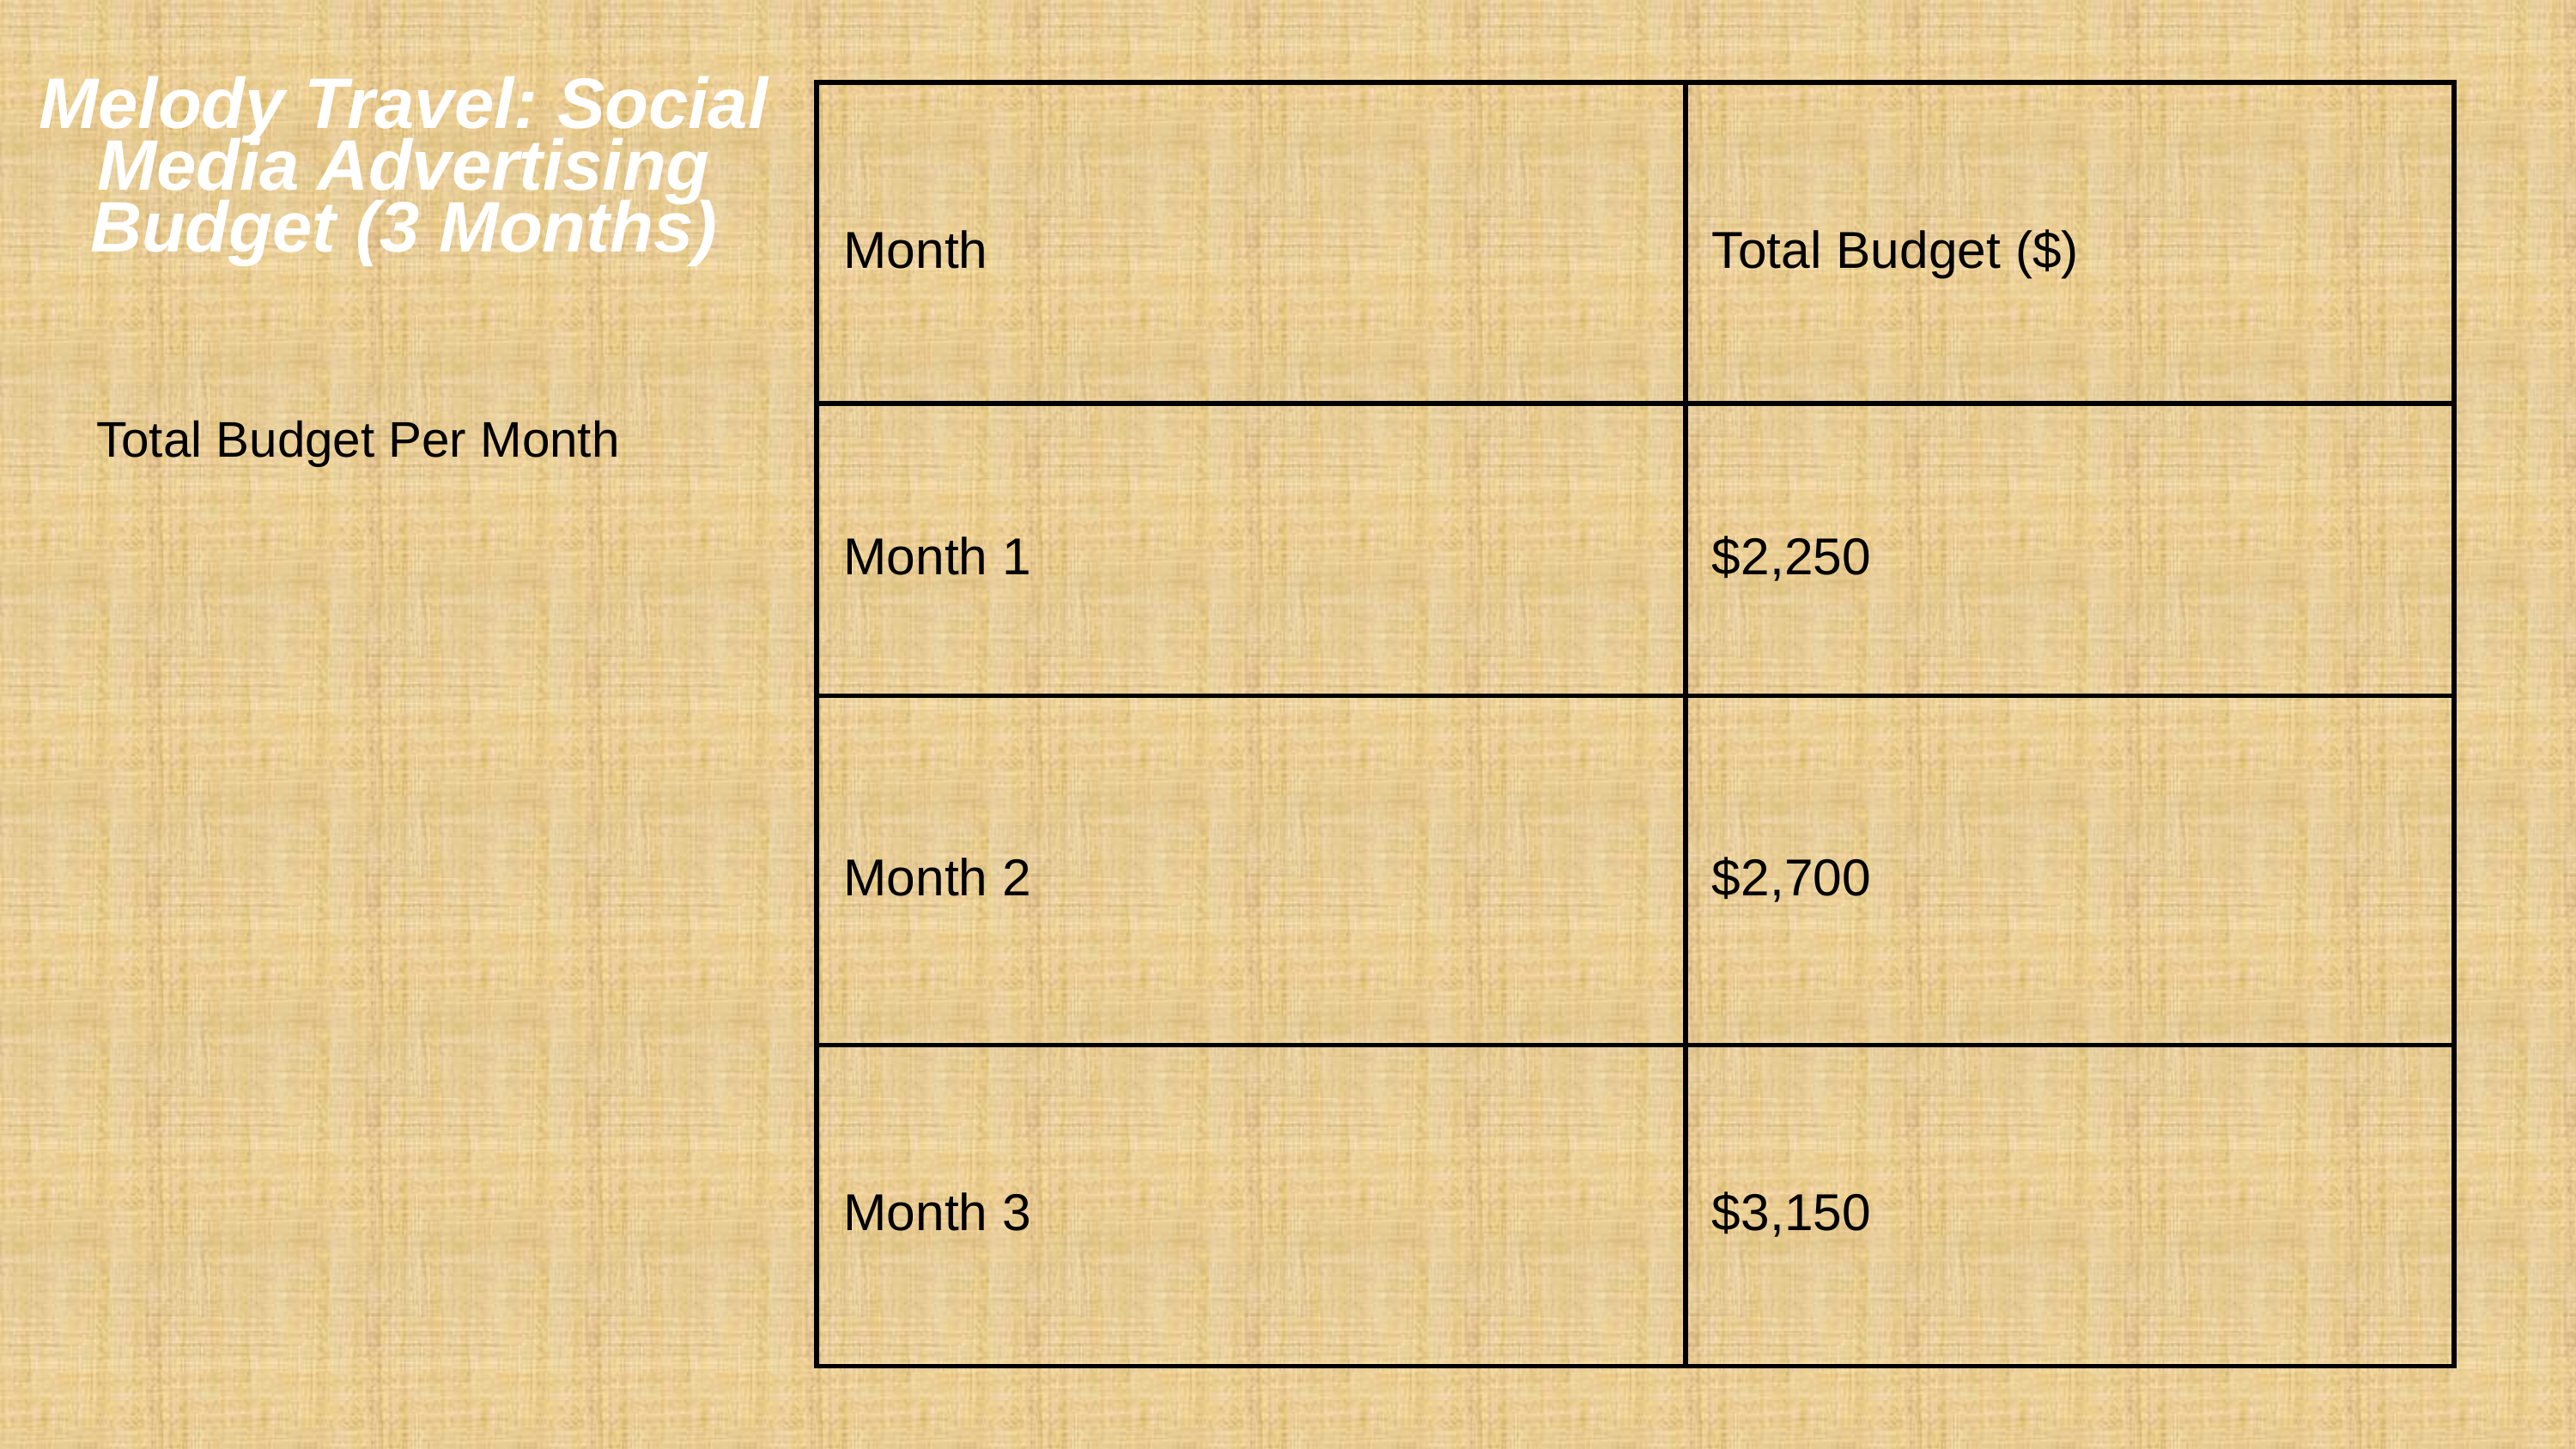

Melody Travel: Social Media Advertising Budget (3 Months)
| Month | Total Budget ($) |
| --- | --- |
| Month 1 | $2,250 |
| Month 2 | $2,700 |
| Month 3 | $3,150 |
Total Budget Per Month